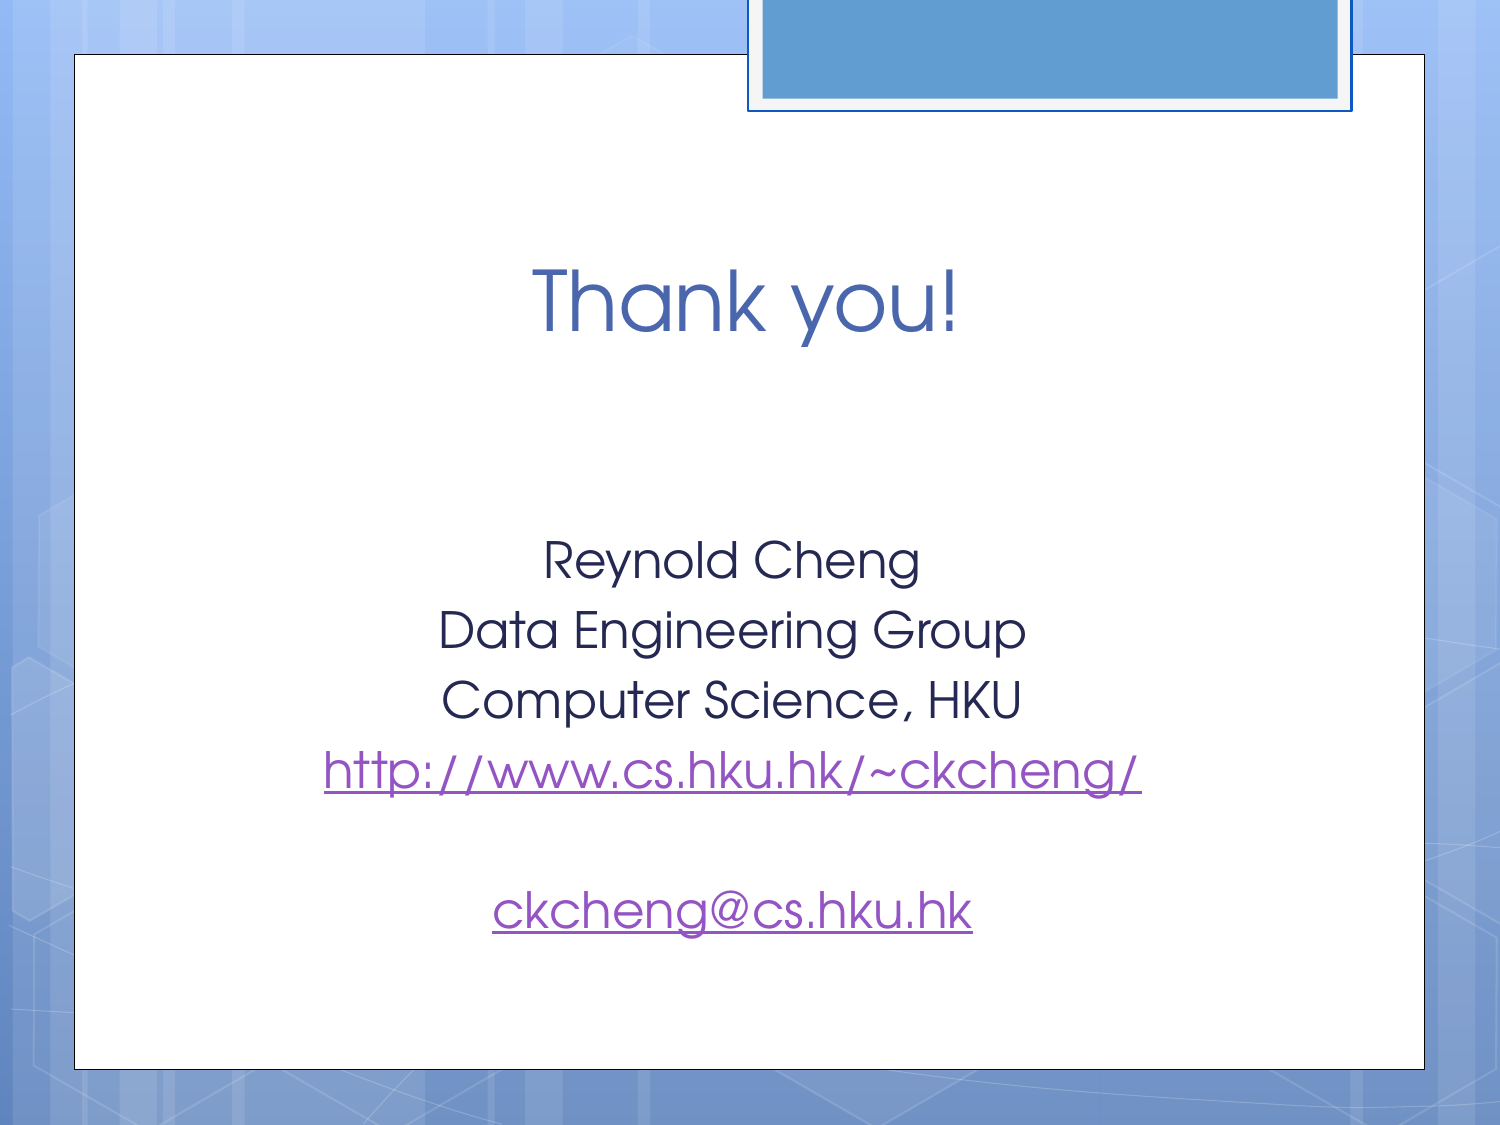

# Thank you!

Reynold Cheng
Data Engineering Group
Computer Science, HKU
http://www.cs.hku.hk/~ckcheng/

ckcheng@cs.hku.hk